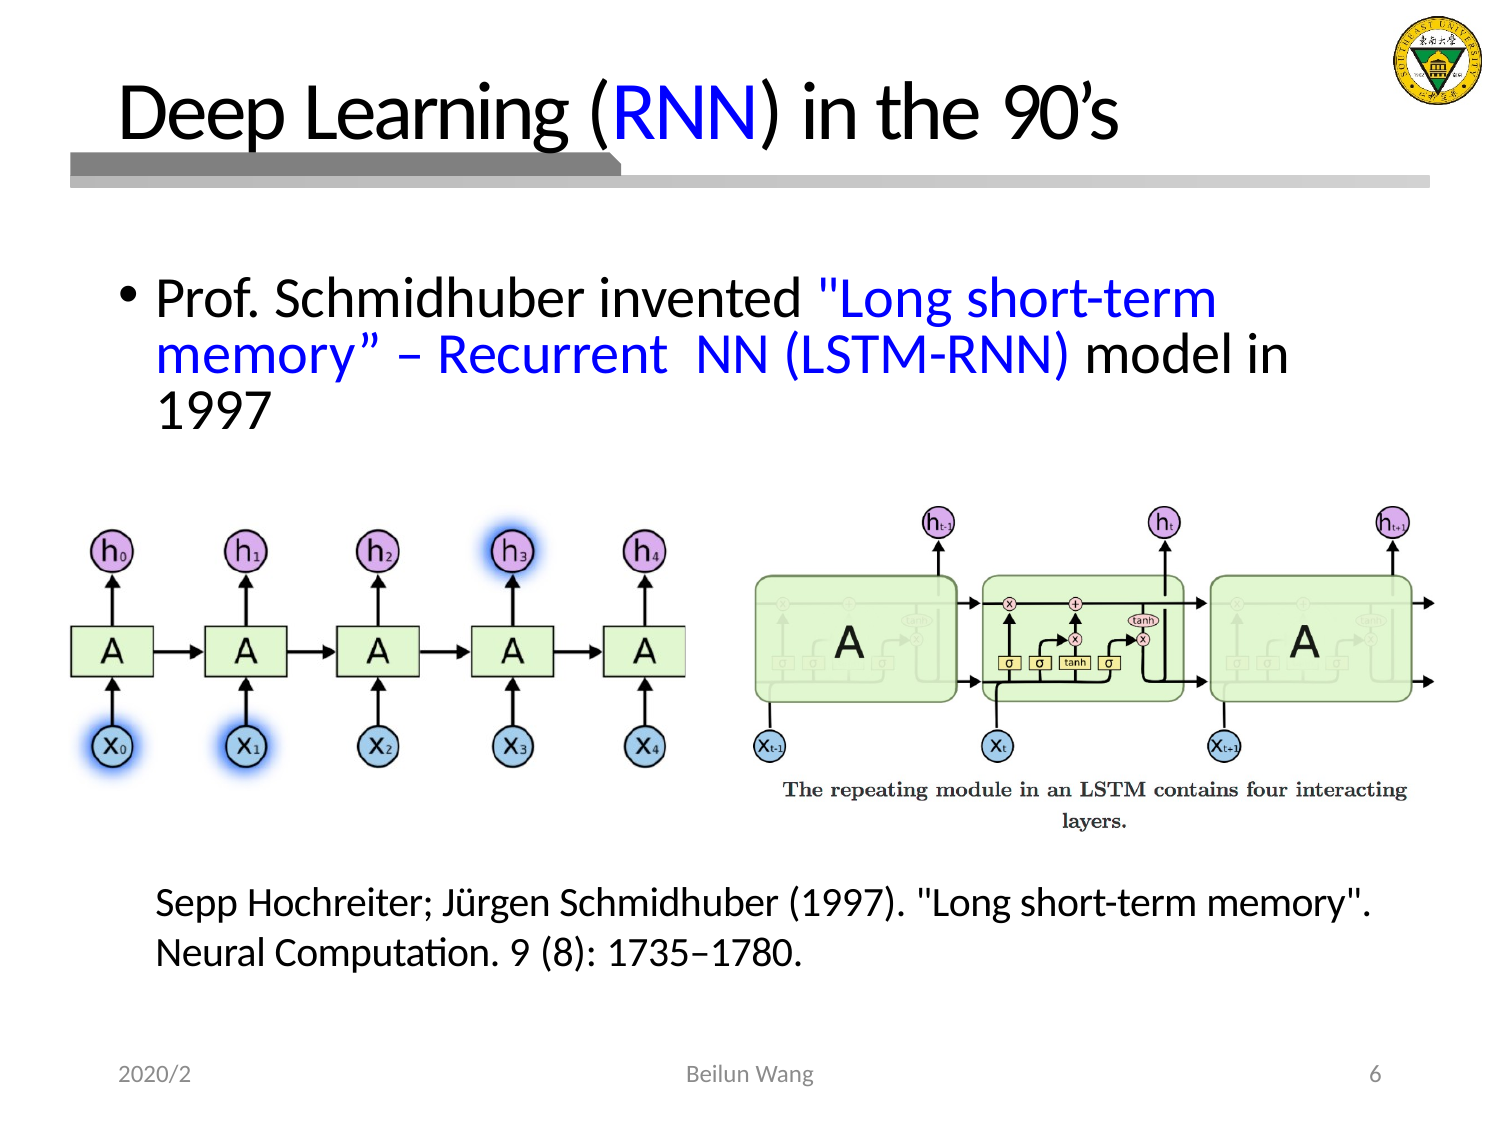

# Deep Learning (RNN) in the 90’s
Prof. Schmidhuber invented "Long short-term memory” – Recurrent  NN (LSTM-RNN) model in 1997

Sepp Hochreiter; Jürgen Schmidhuber (1997). "Long short-term memory". Neural Computation. 9 (8): 1735–1780.
2020/2
Beilun Wang
6